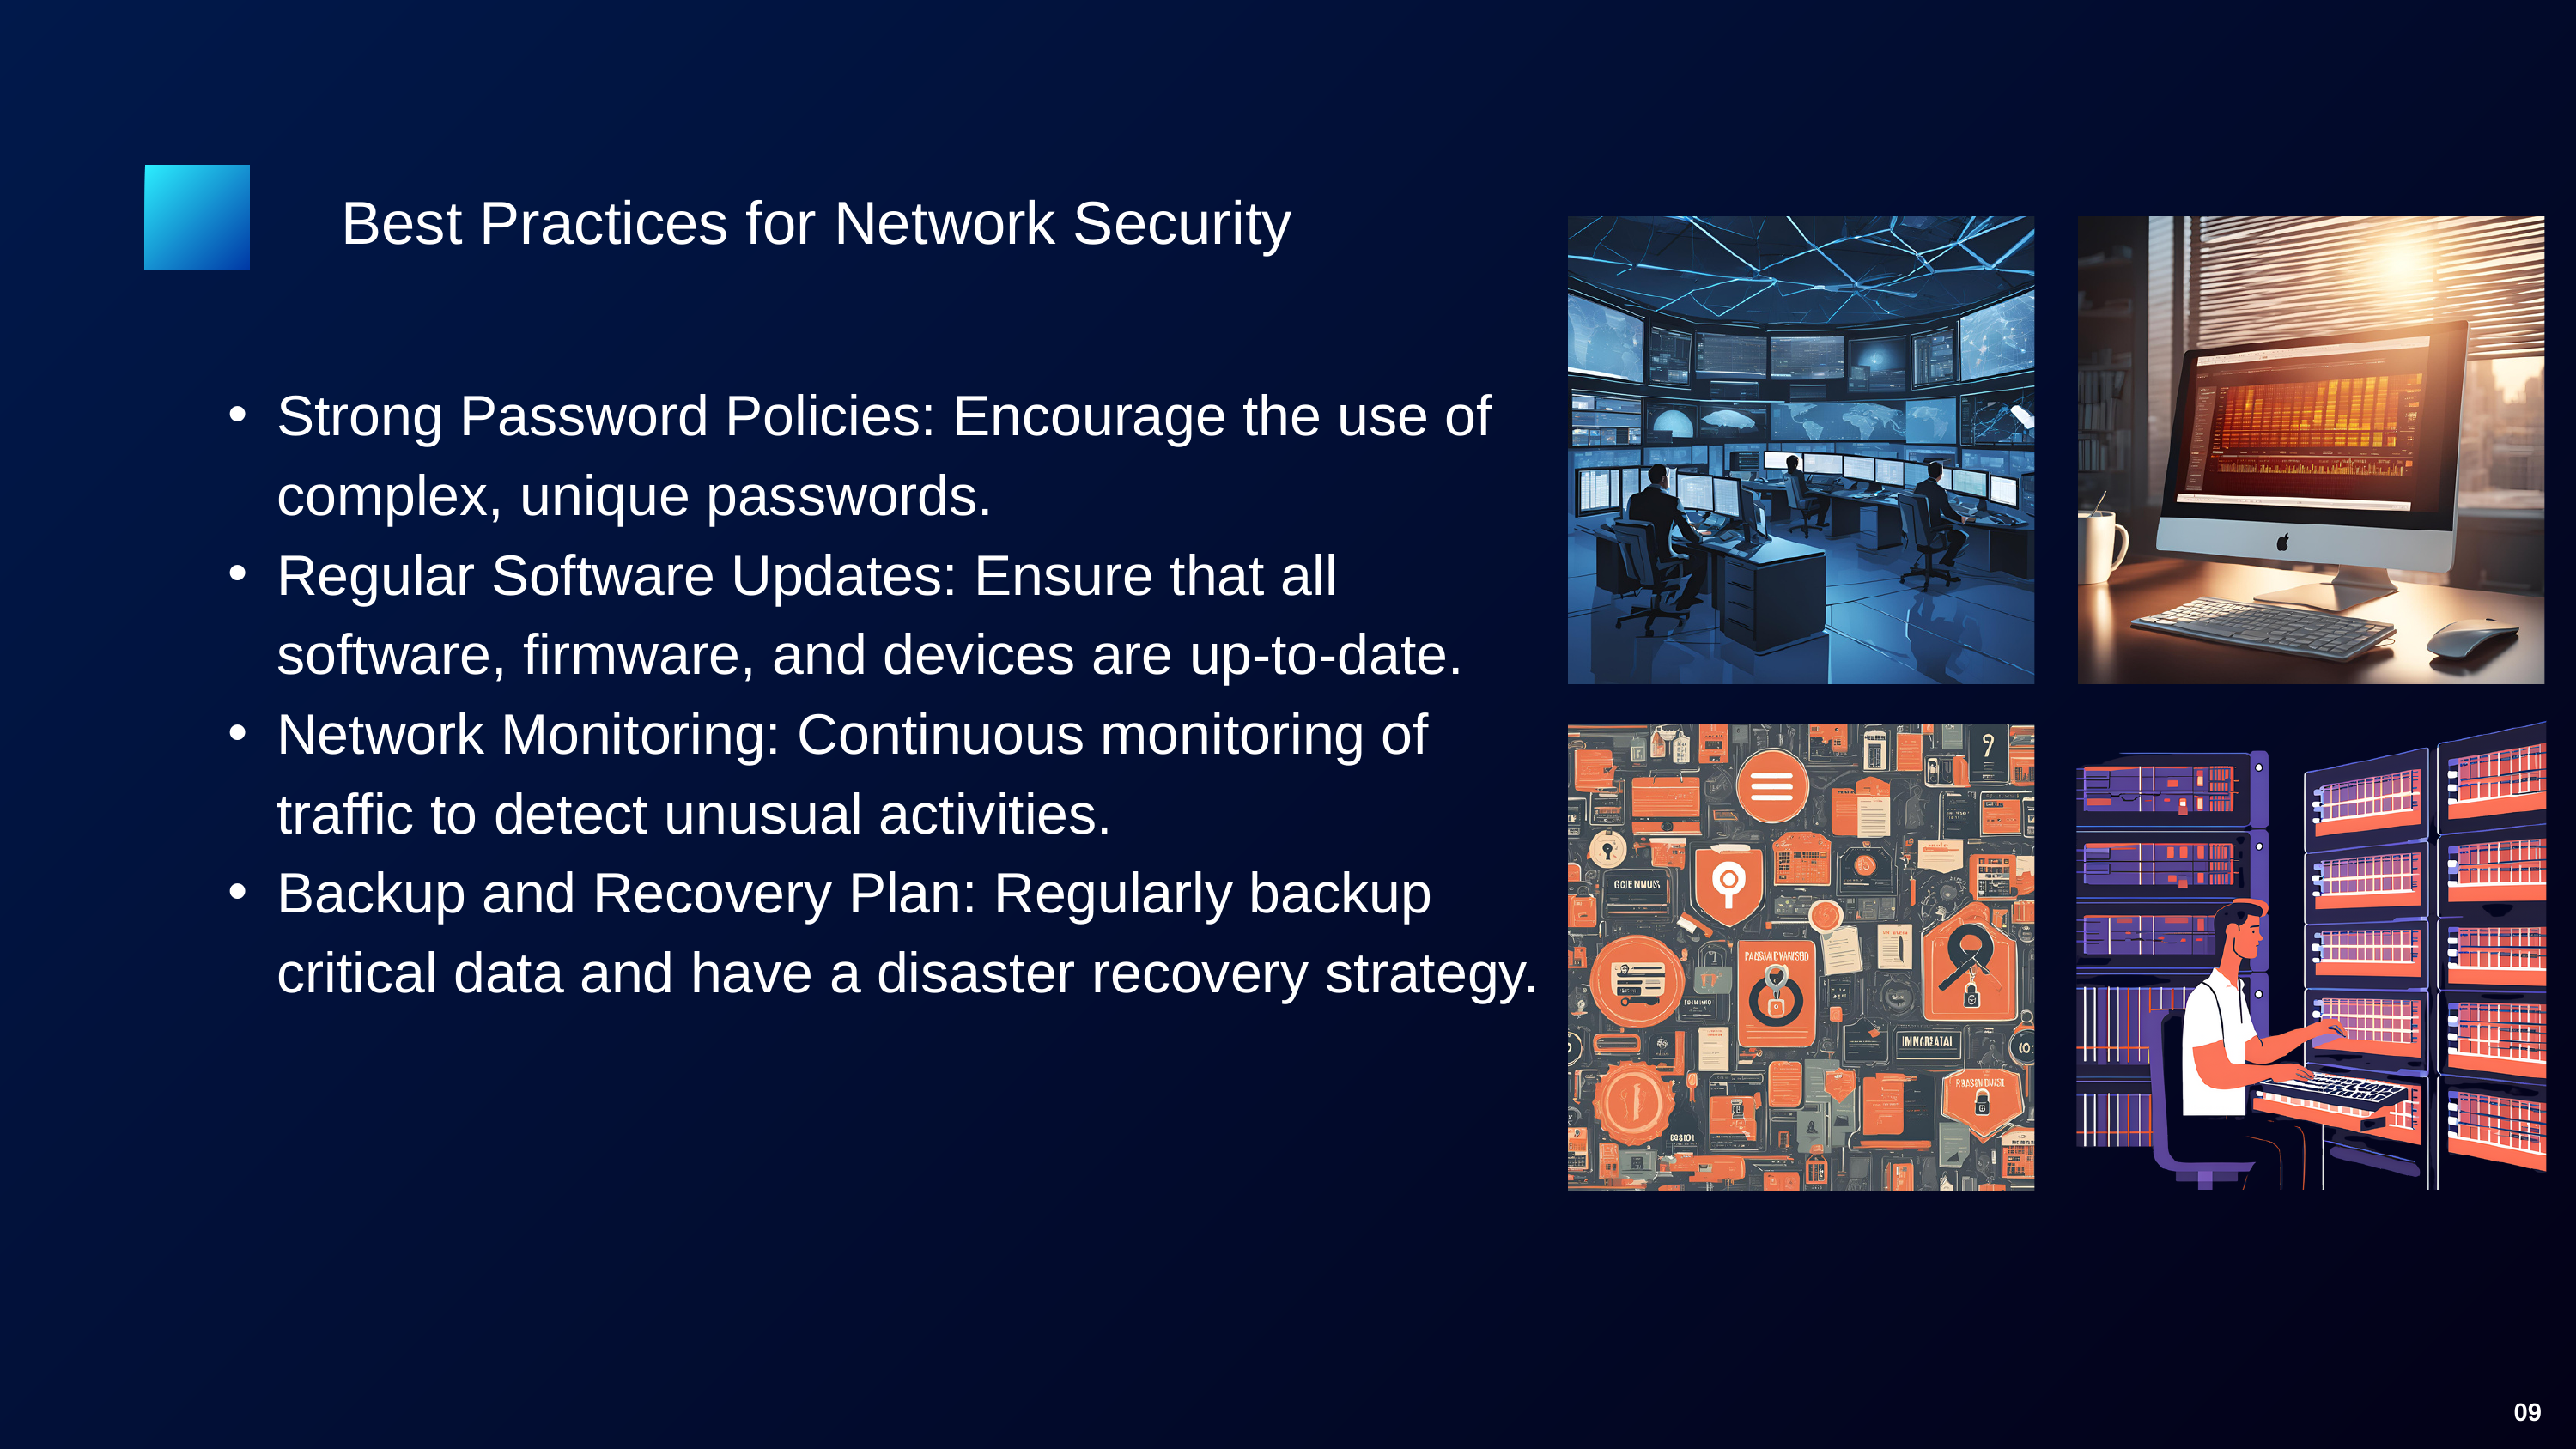

Best Practices for Network Security

Strong Password Policies: Encourage the use of complex, unique passwords.
Regular Software Updates: Ensure that all software, firmware, and devices are up-to-date.
Network Monitoring: Continuous monitoring of traffic to detect unusual activities.
Backup and Recovery Plan: Regularly backup critical data and have a disaster recovery strategy.

09